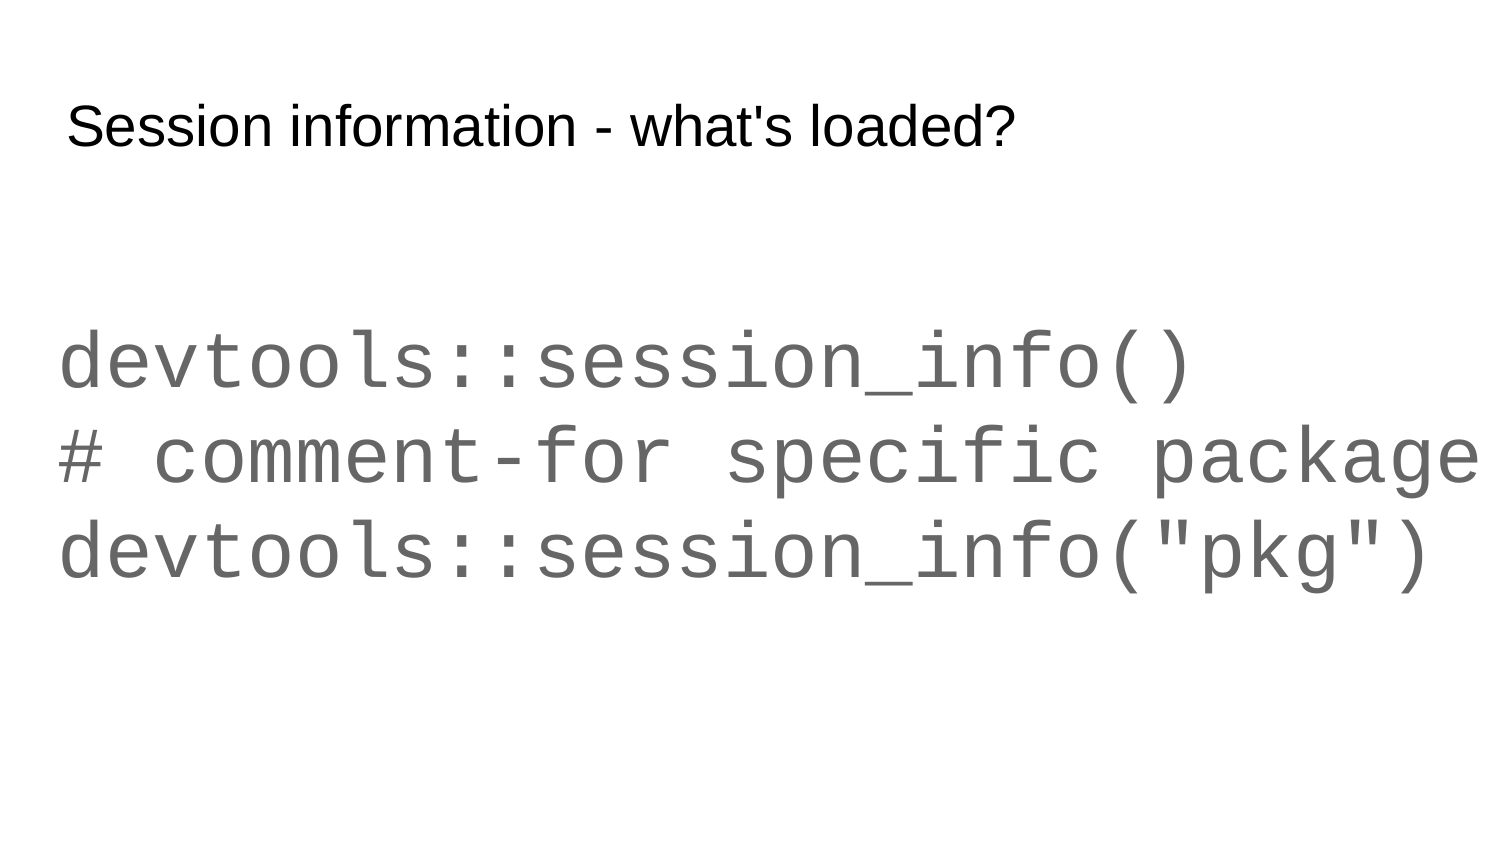

# Session information - what's loaded?
devtools::session_info()
# comment-for specific package
devtools::session_info("pkg")